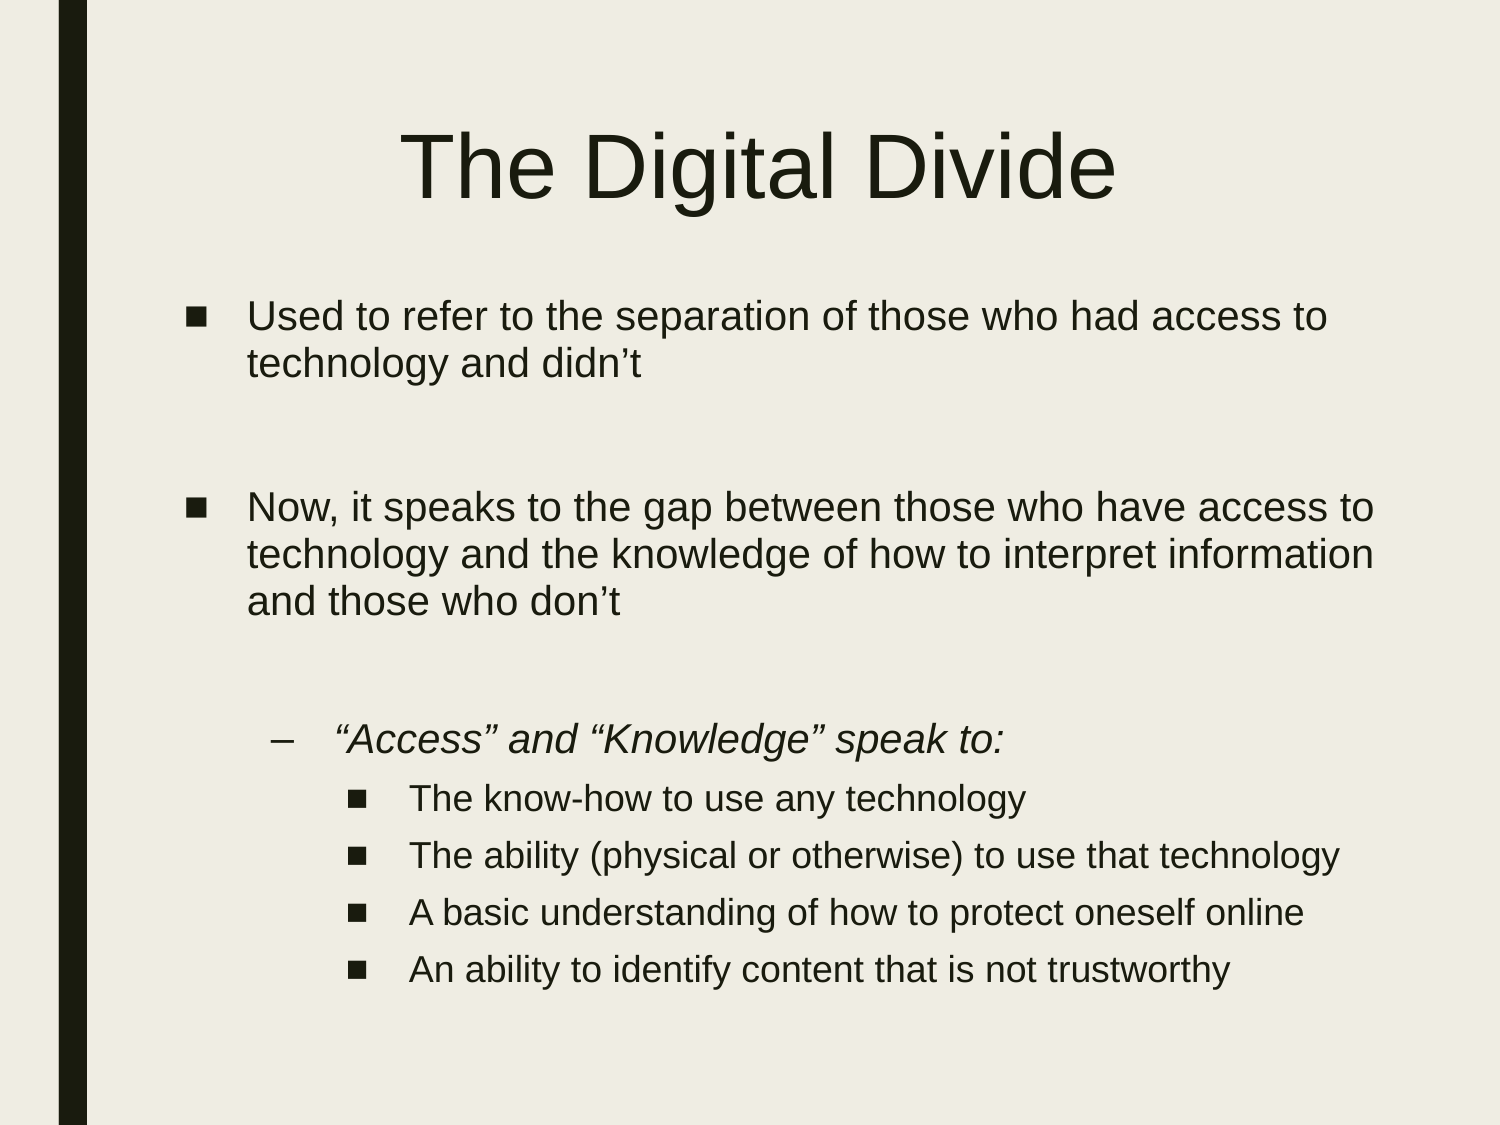

# The Digital Divide
Used to refer to the separation of those who had access to technology and didn’t

Now, it speaks to the gap between those who have access to technology and the knowledge of how to interpret information and those who don’t

“Access” and “Knowledge” speak to:
The know-how to use any technology
The ability (physical or otherwise) to use that technology
A basic understanding of how to protect oneself online
An ability to identify content that is not trustworthy